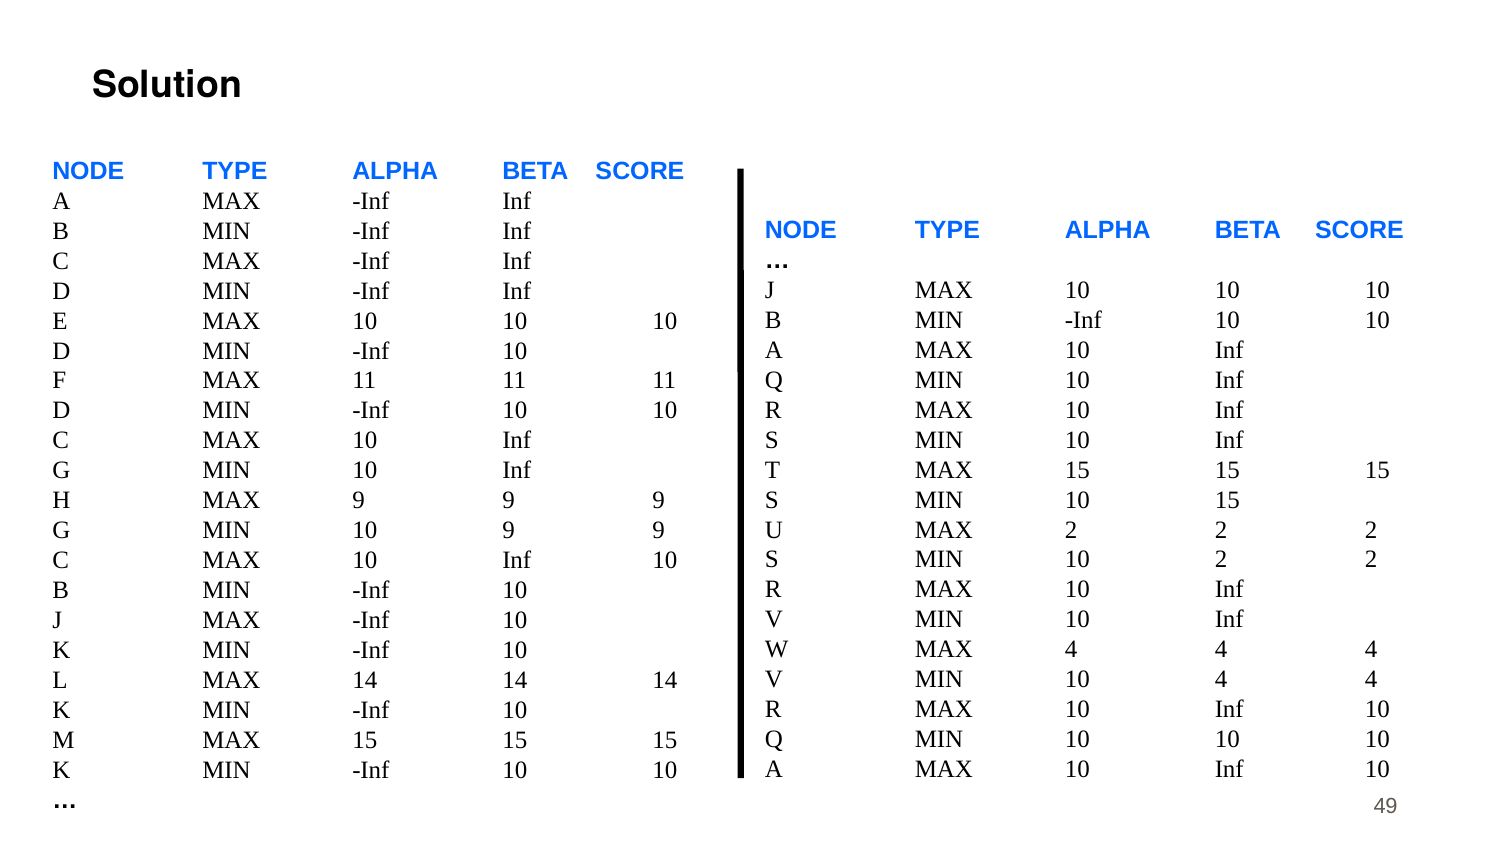

# Solution
NODE 	TYPE 	ALPHA 	BETA    SCORE
A 	MAX 	-Inf 	Inf
B 	MIN 	-Inf 	Inf
C 	MAX 	-Inf 	Inf
D 	MIN 	-Inf 	Inf
E 	MAX 	10 	10 	10
D 	MIN 	-Inf 	10
F 	MAX 	11 	11 	11
D 	MIN 	-Inf 	10 	10
C 	MAX 	10 	Inf
G 	MIN 	10 	Inf
H 	MAX 	9 	9 	9
G 	MIN 	10 	9 	9
C 	MAX 	10 	Inf 	10
B 	MIN 	-Inf 	10
J 	MAX 	-Inf 	10
K 	MIN 	-Inf 	10
L 	MAX 	14 	14 	14
K 	MIN 	-Inf 	10
M 	MAX 	15 	15 	15
K 	MIN 	-Inf 	10 	10
…

NODE 	TYPE 	ALPHA 	BETA     SCORE
…
J 	MAX 	10 	10 	10
B 	MIN 	-Inf 	10 	10
A 	MAX 	10 	Inf
Q 	MIN 	10 	Inf
R 	MAX 	10 	Inf
S 	MIN 	10 	Inf
T 	MAX 	15 	15 	15
S 	MIN 	10 	15
U 	MAX 	2 	2 	2
S 	MIN 	10 	2 	2
R 	MAX 	10 	Inf
V 	MIN 	10 	Inf
W 	MAX 	4 	4 	4
V 	MIN 	10 	4 	4
R 	MAX 	10 	Inf 	10
Q 	MIN 	10 	10 	10
A 	MAX 	10 	Inf 	10
49